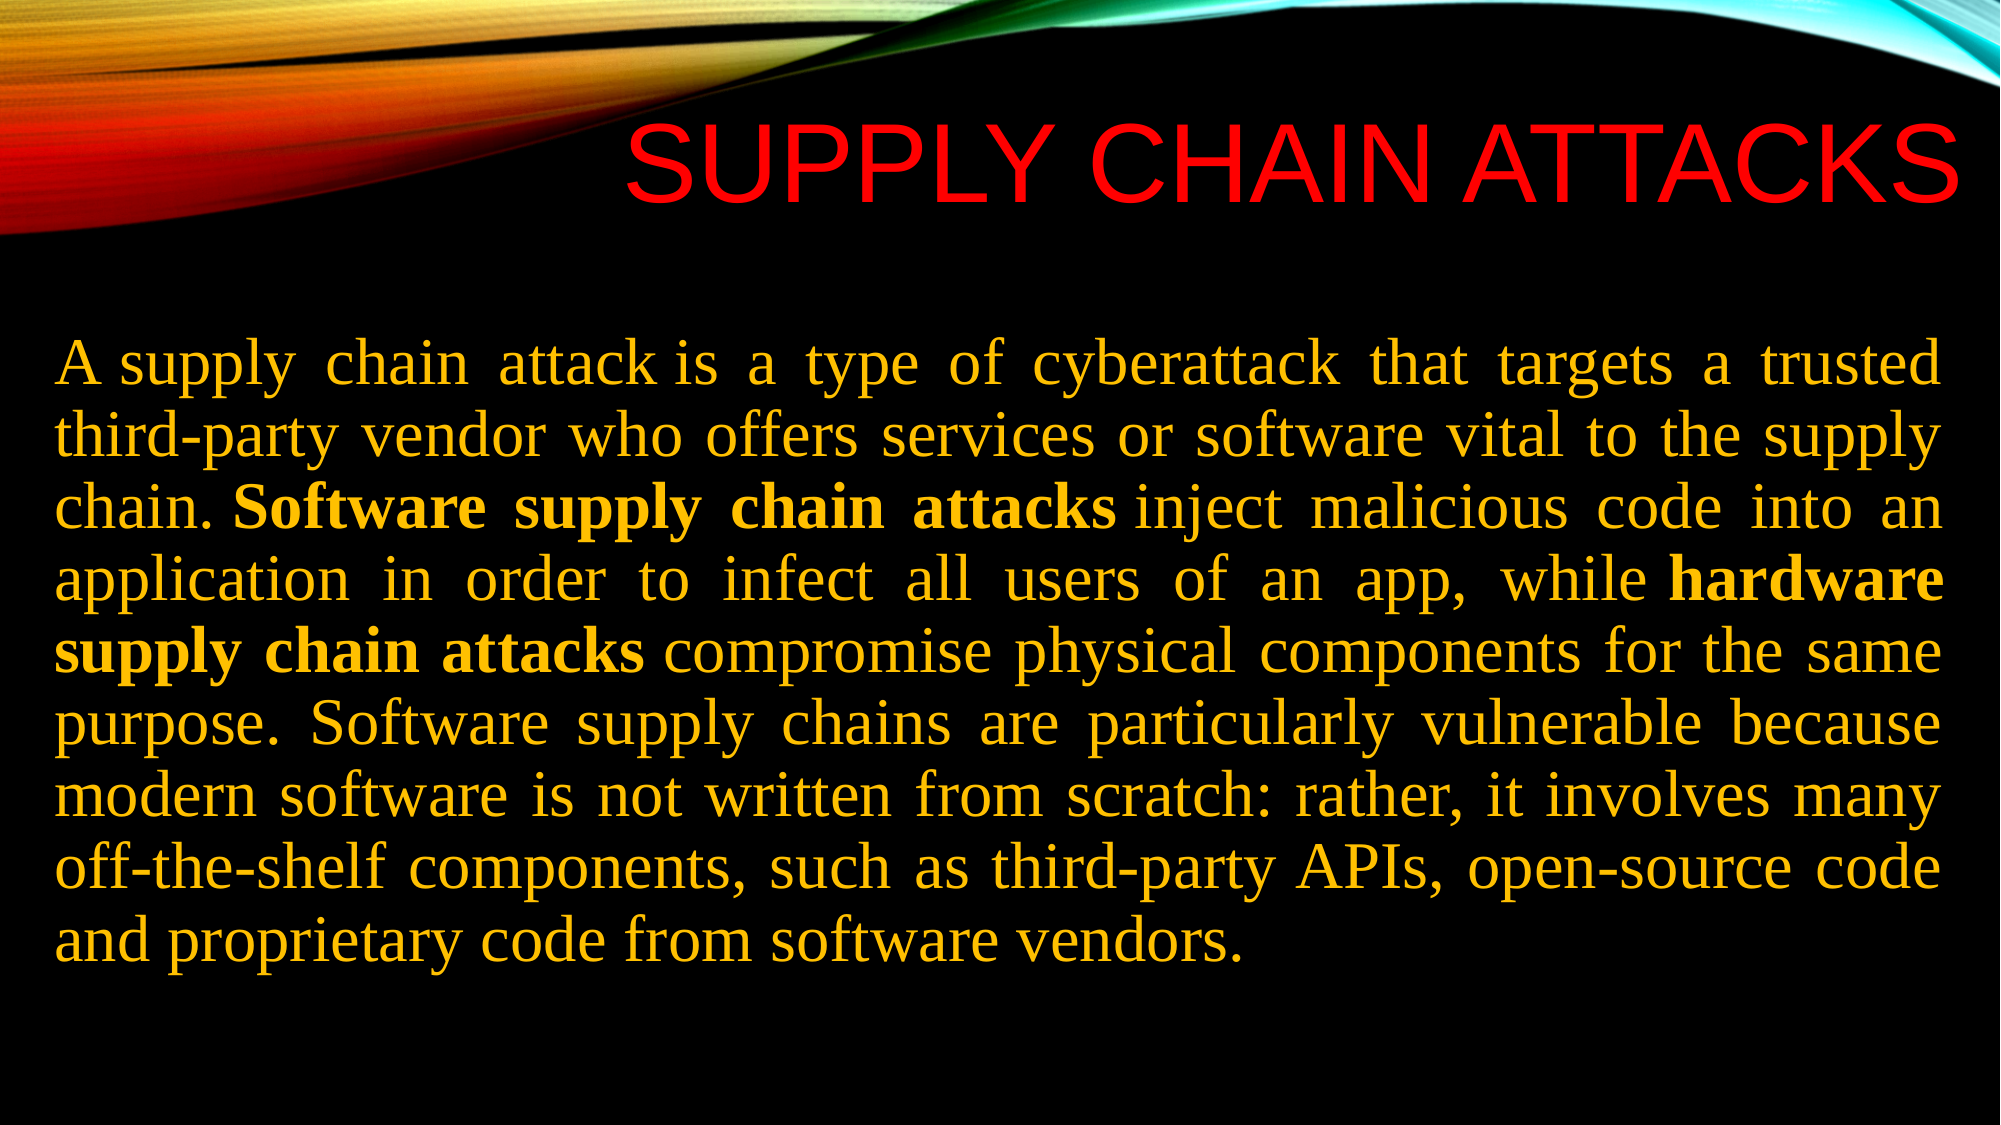

# Supply chain attacks
A supply chain attack is a type of cyberattack that targets a trusted third-party vendor who offers services or software vital to the supply chain. Software supply chain attacks inject malicious code into an application in order to infect all users of an app, while hardware supply chain attacks compromise physical components for the same purpose. Software supply chains are particularly vulnerable because modern software is not written from scratch: rather, it involves many off-the-shelf components, such as third-party APIs, open-source code and proprietary code from software vendors.